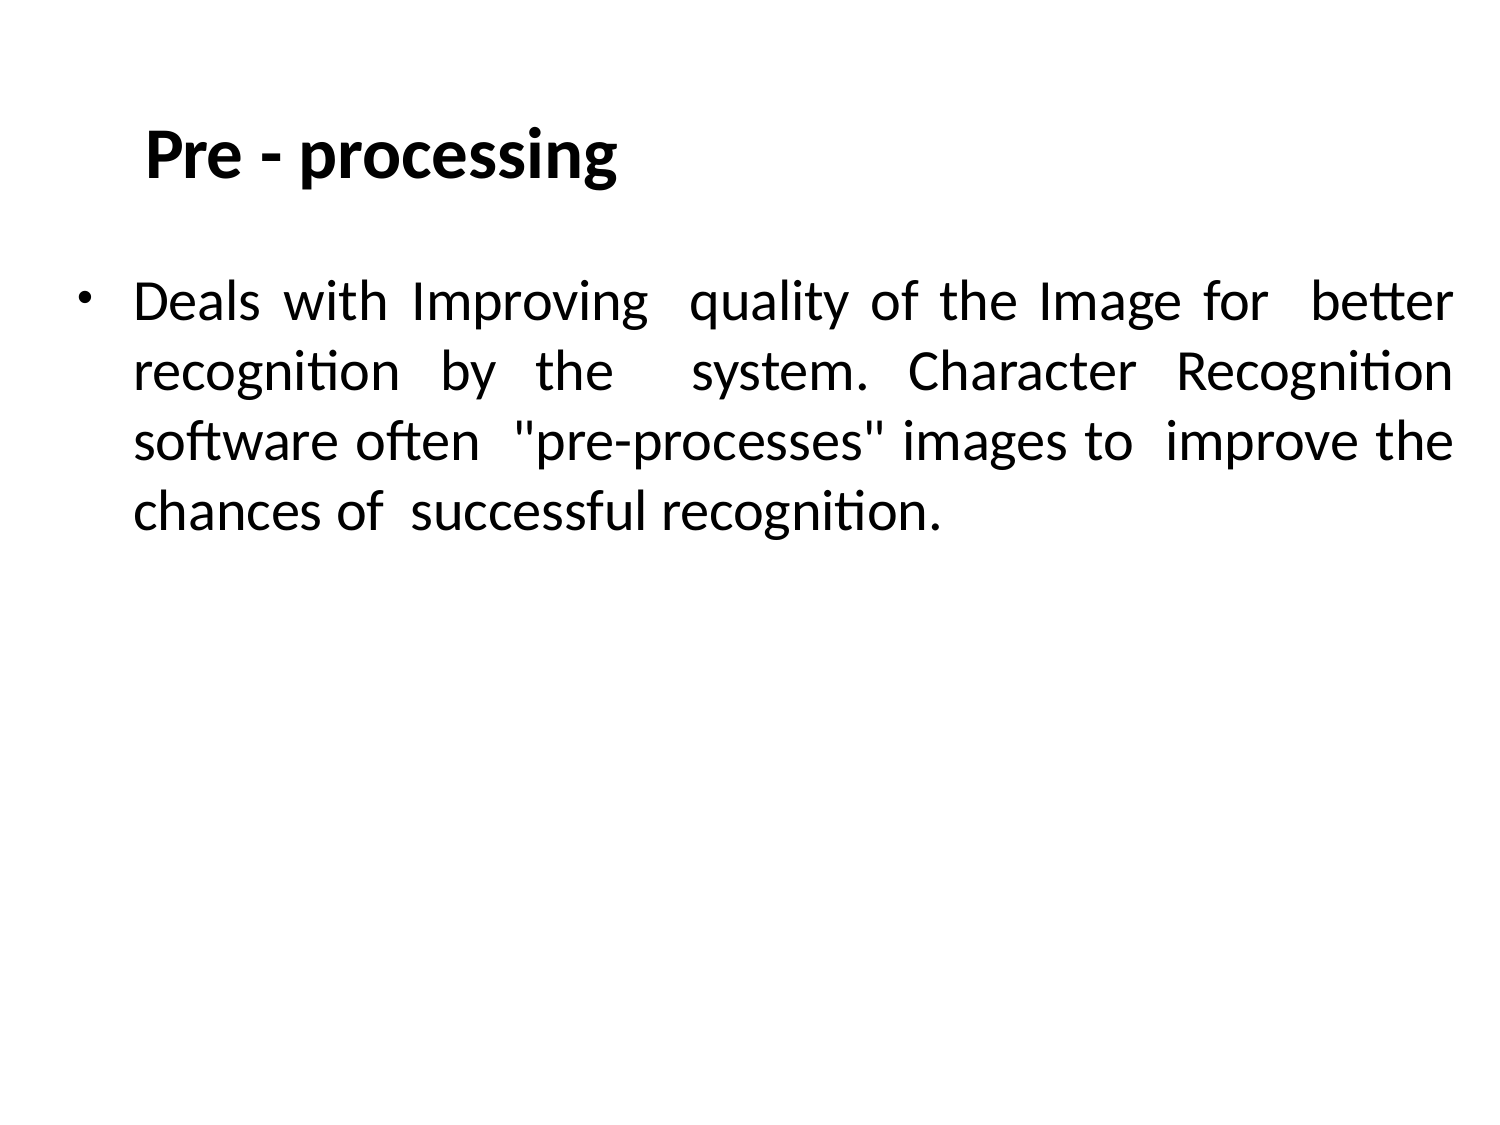

# Pre - processing
Deals with Improving  quality of the Image for  better recognition by the  system. Character Recognition software often  "pre-processes" images to  improve the chances of  successful recognition.